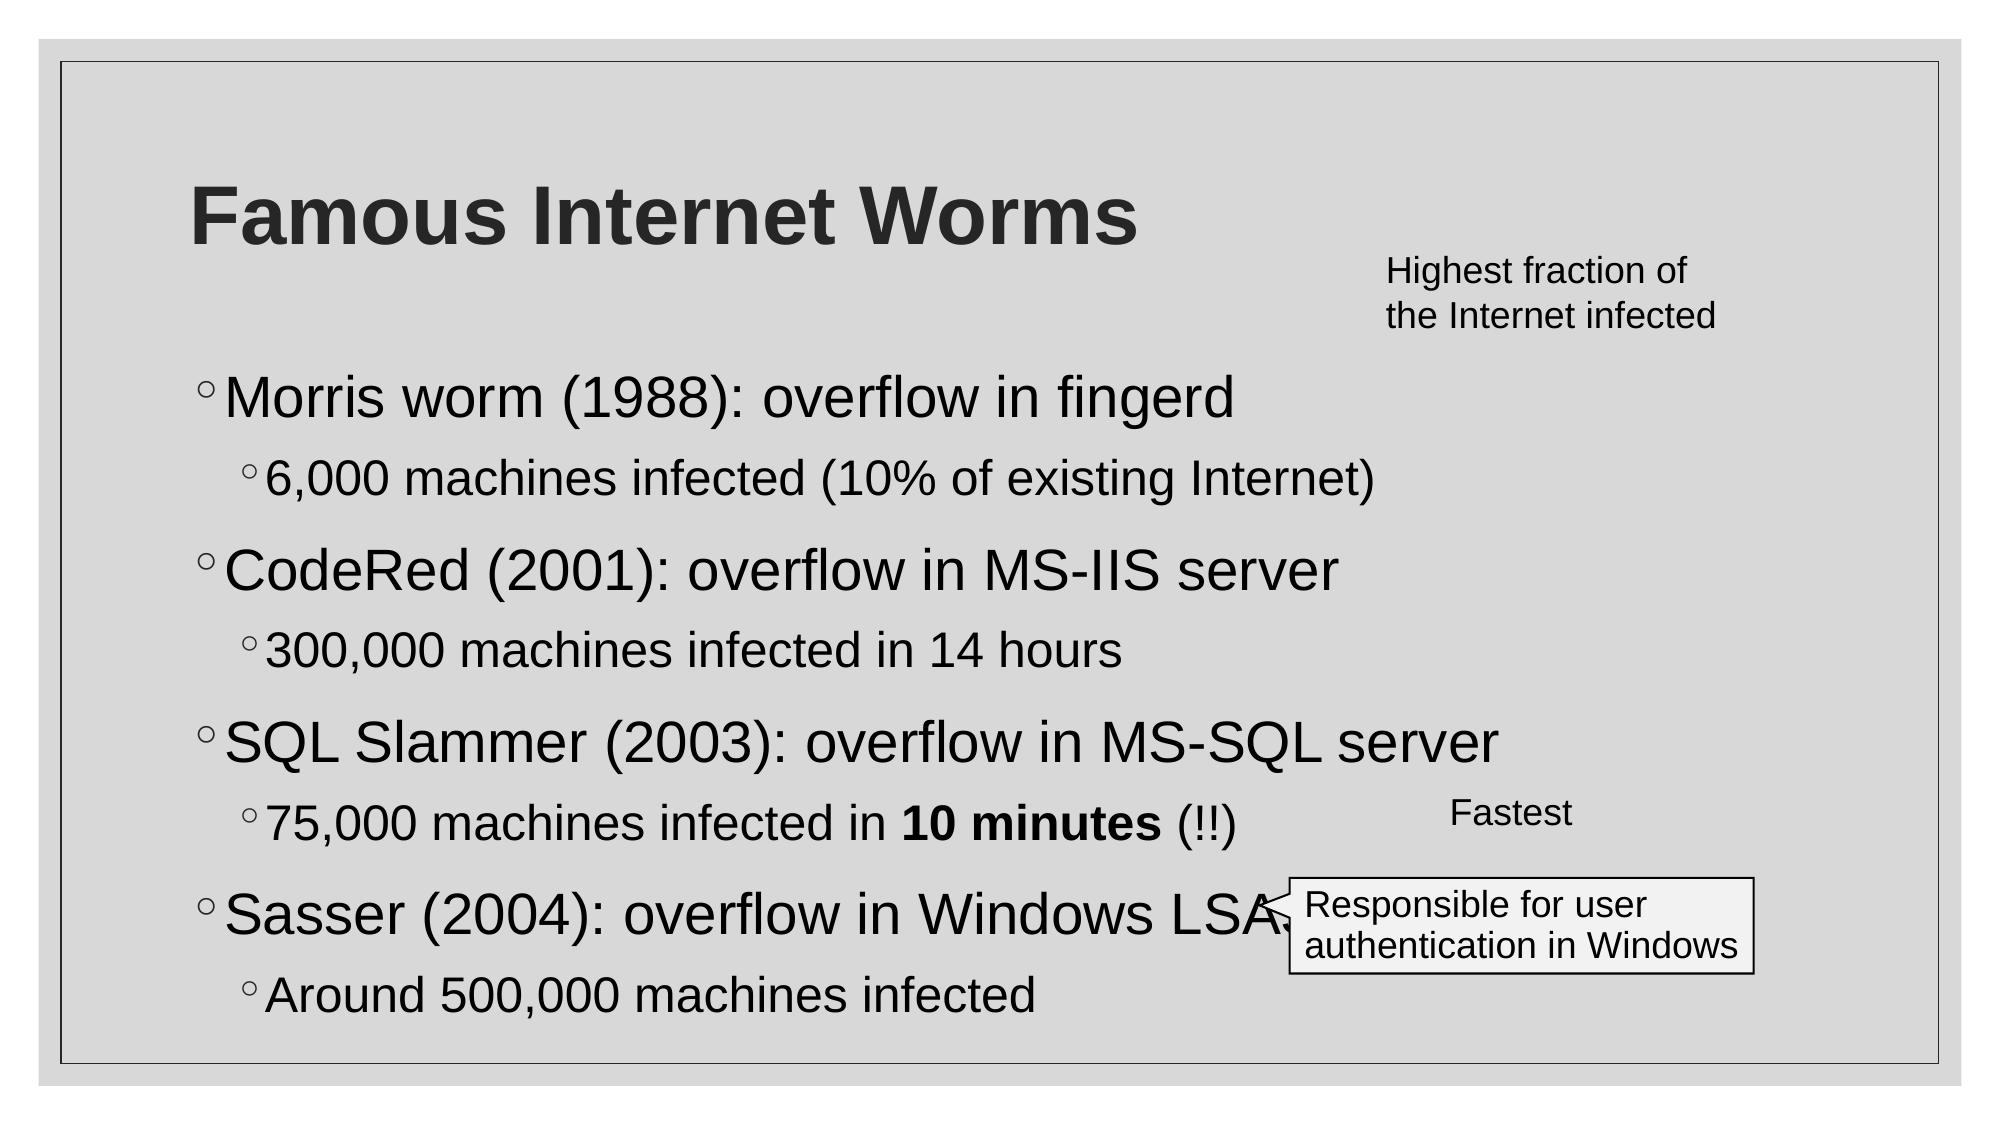

# Famous Internet Worms
Highest fraction of the Internet infected
Morris worm (1988): overflow in fingerd
6,000 machines infected (10% of existing Internet)
CodeRed (2001): overflow in MS-IIS server
300,000 machines infected in 14 hours
SQL Slammer (2003): overflow in MS-SQL server
75,000 machines infected in 10 minutes (!!)
Sasser (2004): overflow in Windows LSASS
Around 500,000 machines infected
Fastest
Responsible for user
authentication in Windows